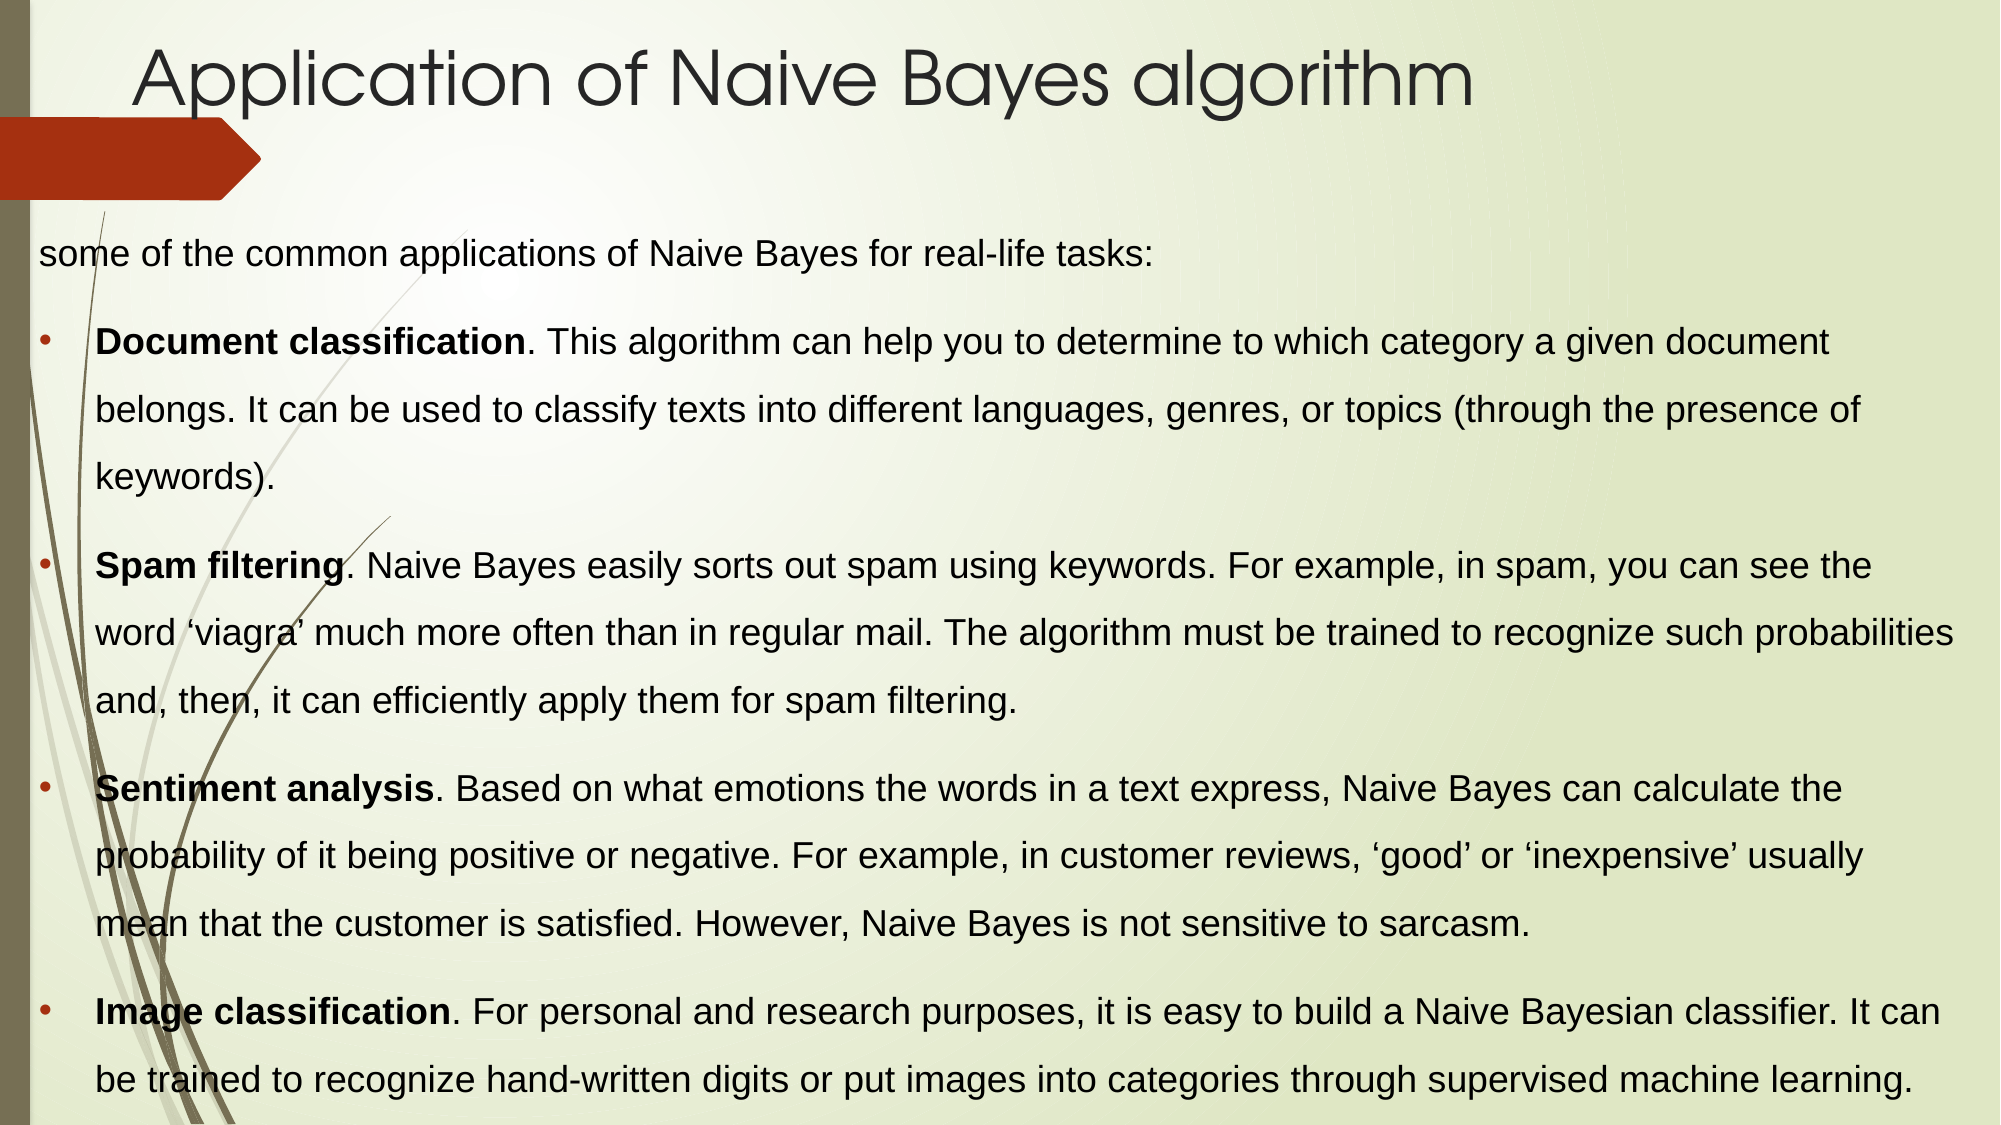

# Application of Naive Bayes algorithm
some of the common applications of Naive Bayes for real-life tasks:
Document classification. This algorithm can help you to determine to which category a given document belongs. It can be used to classify texts into different languages, genres, or topics (through the presence of keywords).
Spam filtering. Naive Bayes easily sorts out spam using keywords. For example, in spam, you can see the word ‘viagra’ much more often than in regular mail. The algorithm must be trained to recognize such probabilities and, then, it can efficiently apply them for spam filtering.
Sentiment analysis. Based on what emotions the words in a text express, Naive Bayes can calculate the probability of it being positive or negative. For example, in customer reviews, ‘good’ or ‘inexpensive’ usually mean that the customer is satisfied. However, Naive Bayes is not sensitive to sarcasm.
Image classification. For personal and research purposes, it is easy to build a Naive Bayesian classifier. It can be trained to recognize hand-written digits or put images into categories through supervised machine learning.